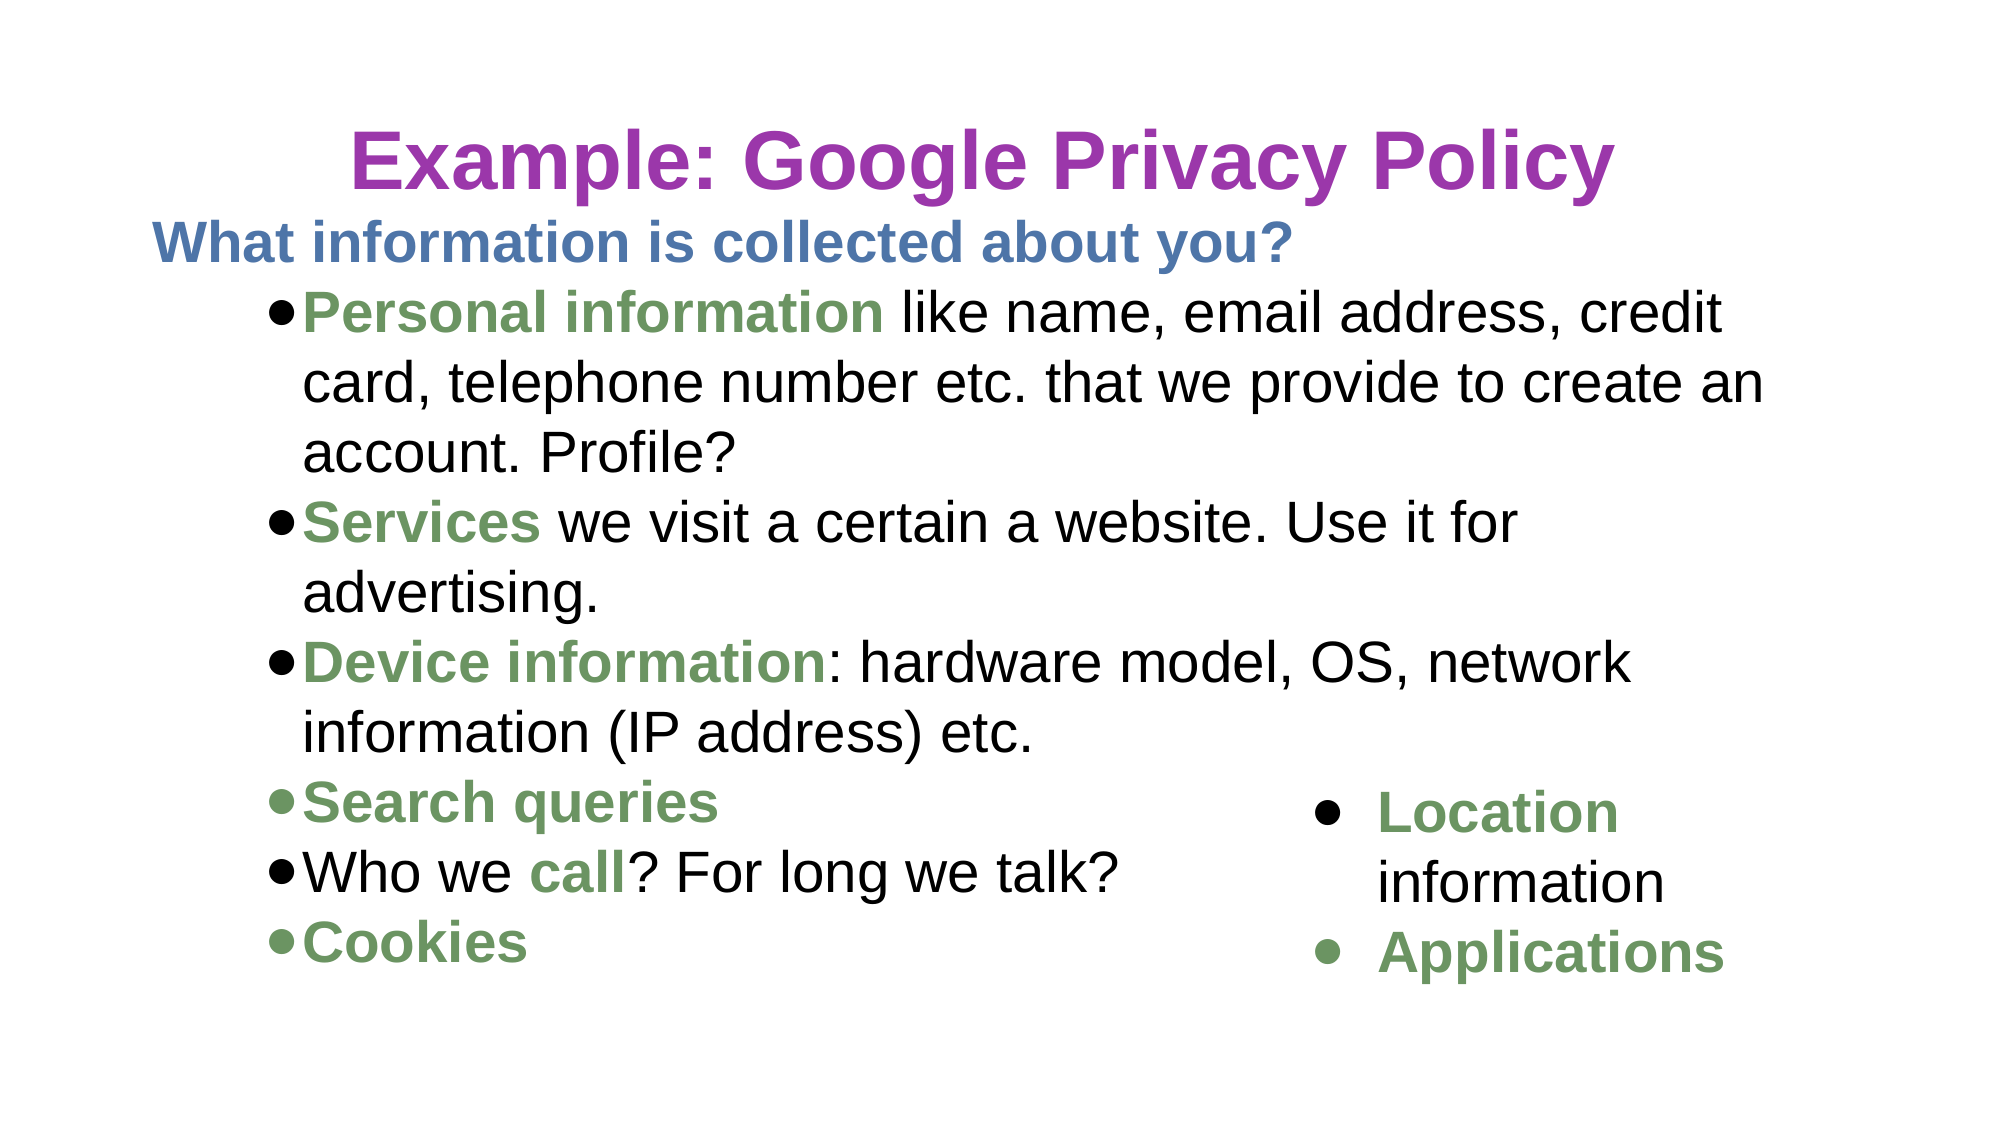

# Example: Google Privacy Policy
What information is collected about you?
Personal information like name, email address, credit card, telephone number etc. that we provide to create an account. Profile?
Services we visit a certain a website. Use it for advertising.
Device information: hardware model, OS, network information (IP address) etc.
Search queries
Who we call? For long we talk?
Cookies

Location information
Applications